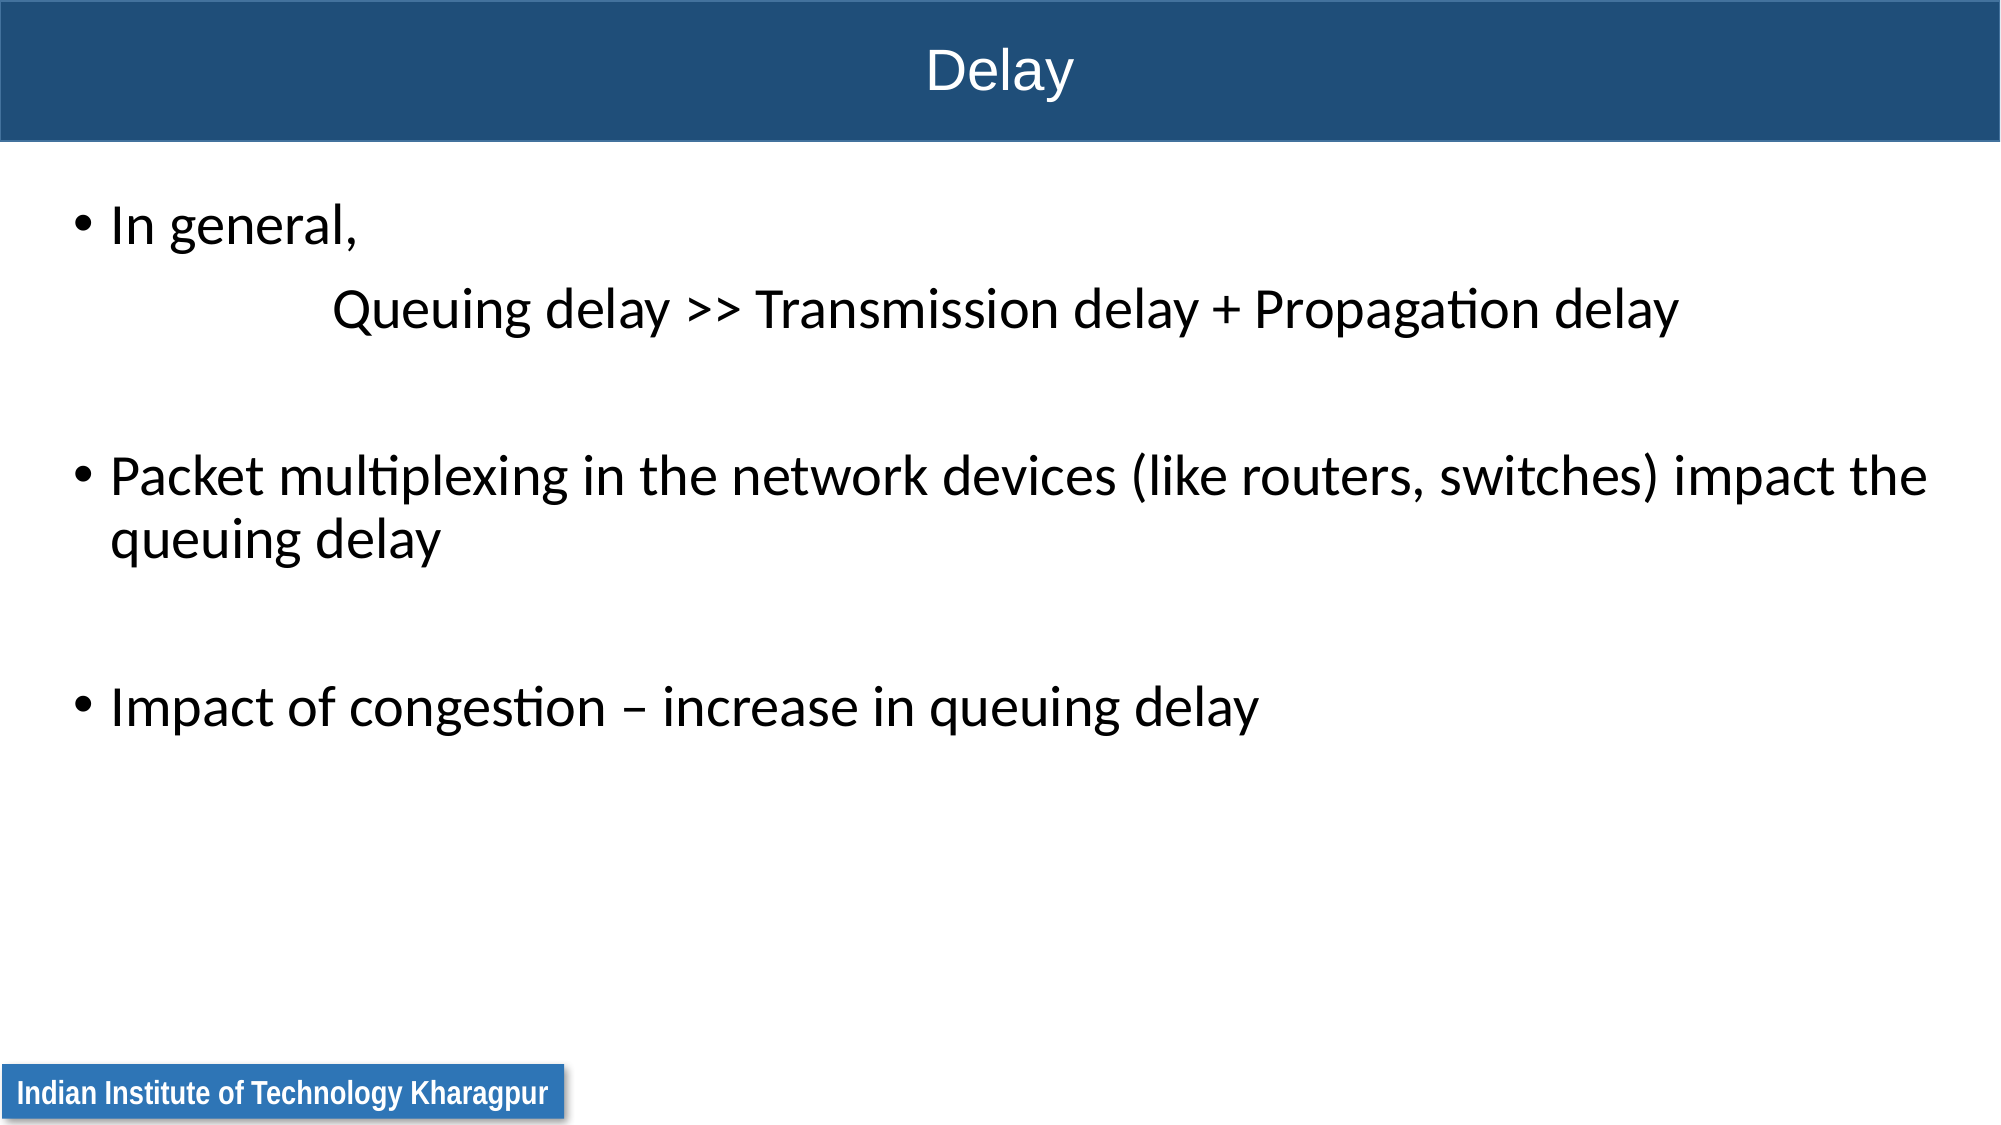

# Delay
In general,
Queuing delay >> Transmission delay + Propagation delay

Packet multiplexing in the network devices (like routers, switches) impact the queuing delay

Impact of congestion – increase in queuing delay